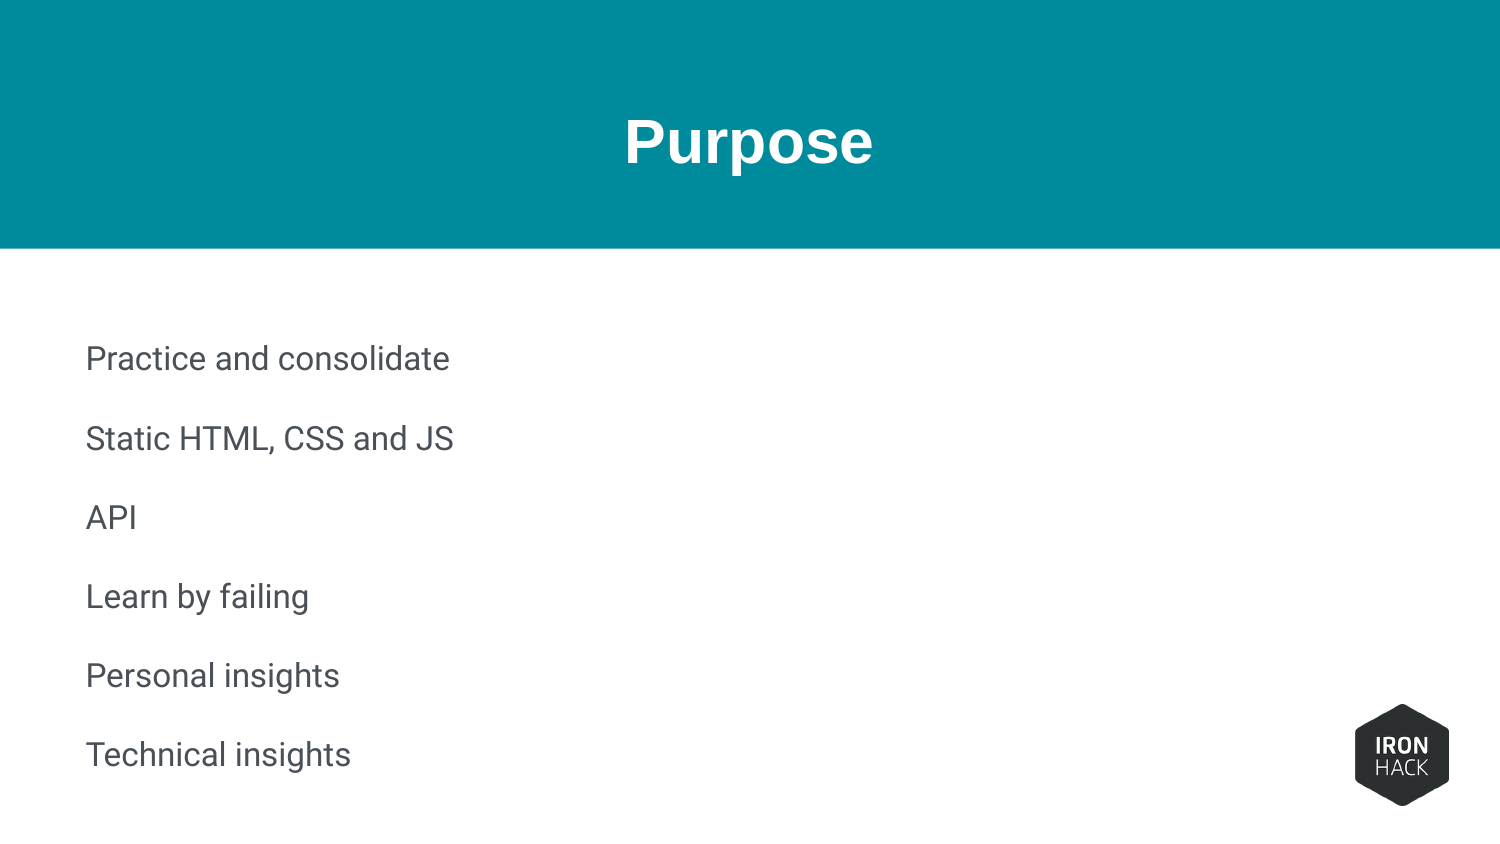

# Purpose
Practice and consolidate
Static HTML, CSS and JS
API
Learn by failing
Personal insights
Technical insights